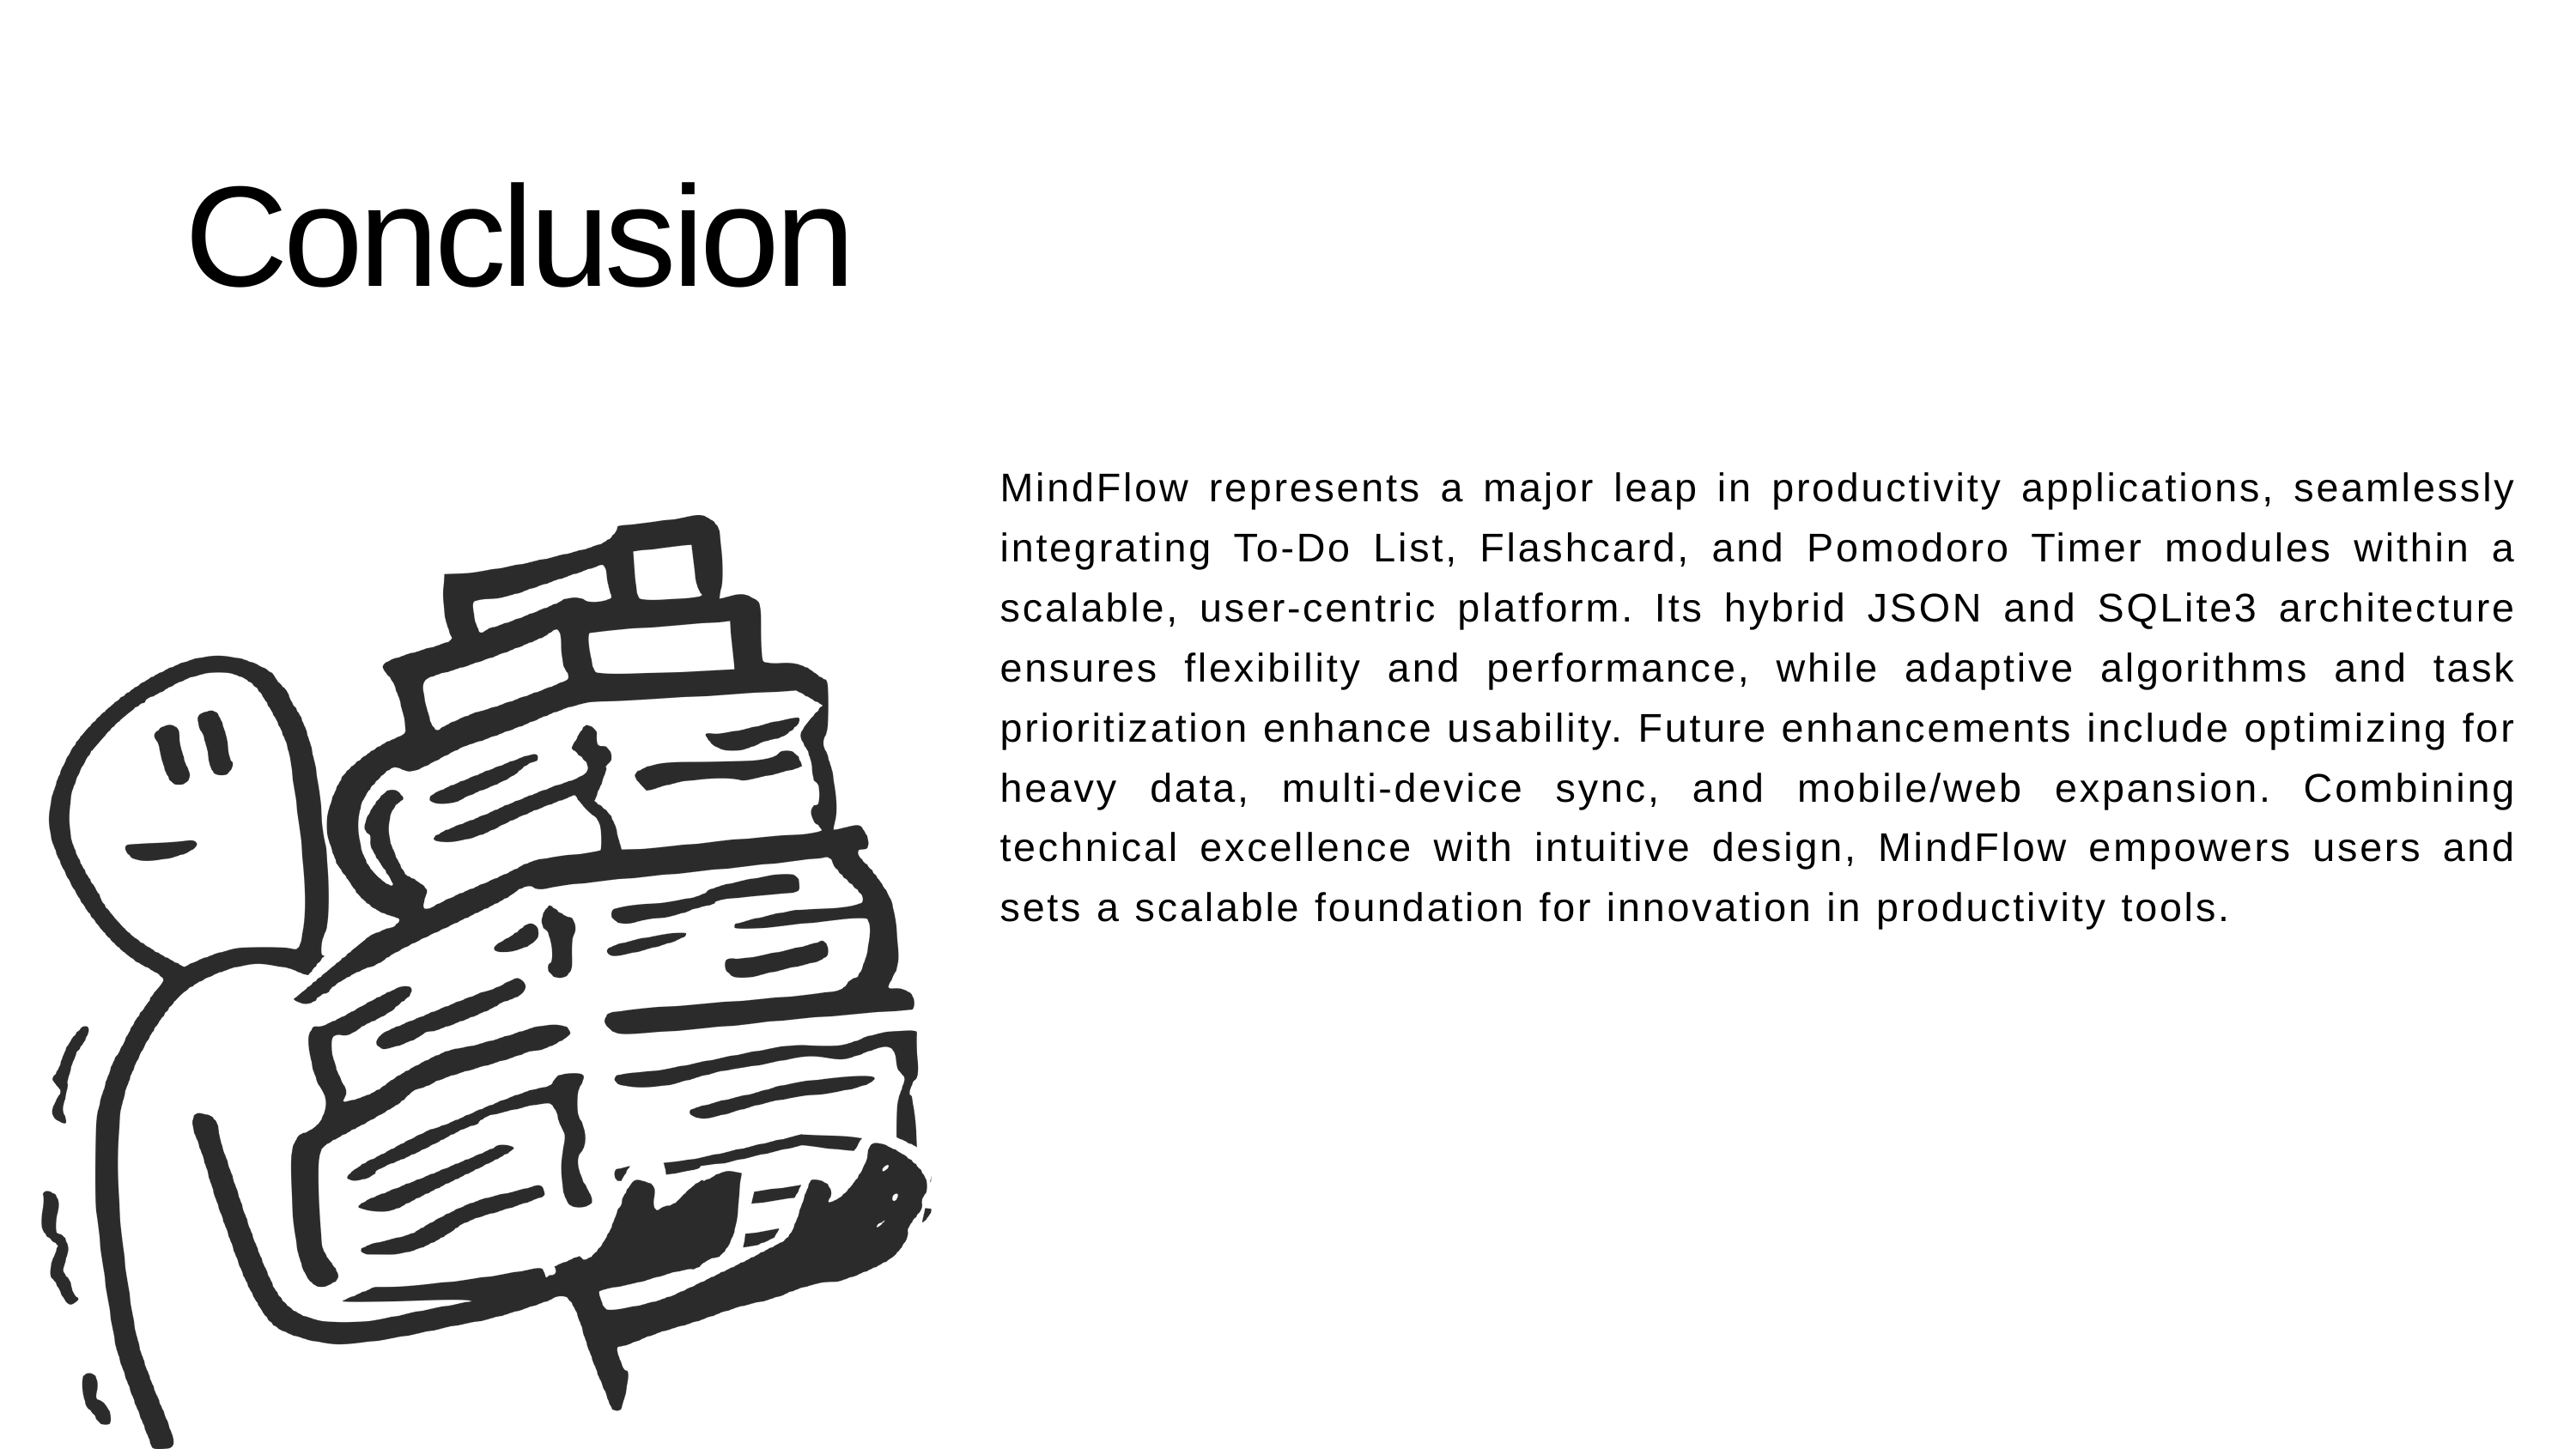

Conclusion

MindFlow represents a major leap in productivity applications, seamlessly integrating To-Do List, Flashcard, and Pomodoro Timer modules within a scalable, user-centric platform. Its hybrid JSON and SQLite3 architecture ensures flexibility and performance, while adaptive algorithms and task prioritization enhance usability. Future enhancements include optimizing for heavy data, multi-device sync, and mobile/web expansion. Combining technical excellence with intuitive design, MindFlow empowers users and sets a scalable foundation for innovation in productivity tools.